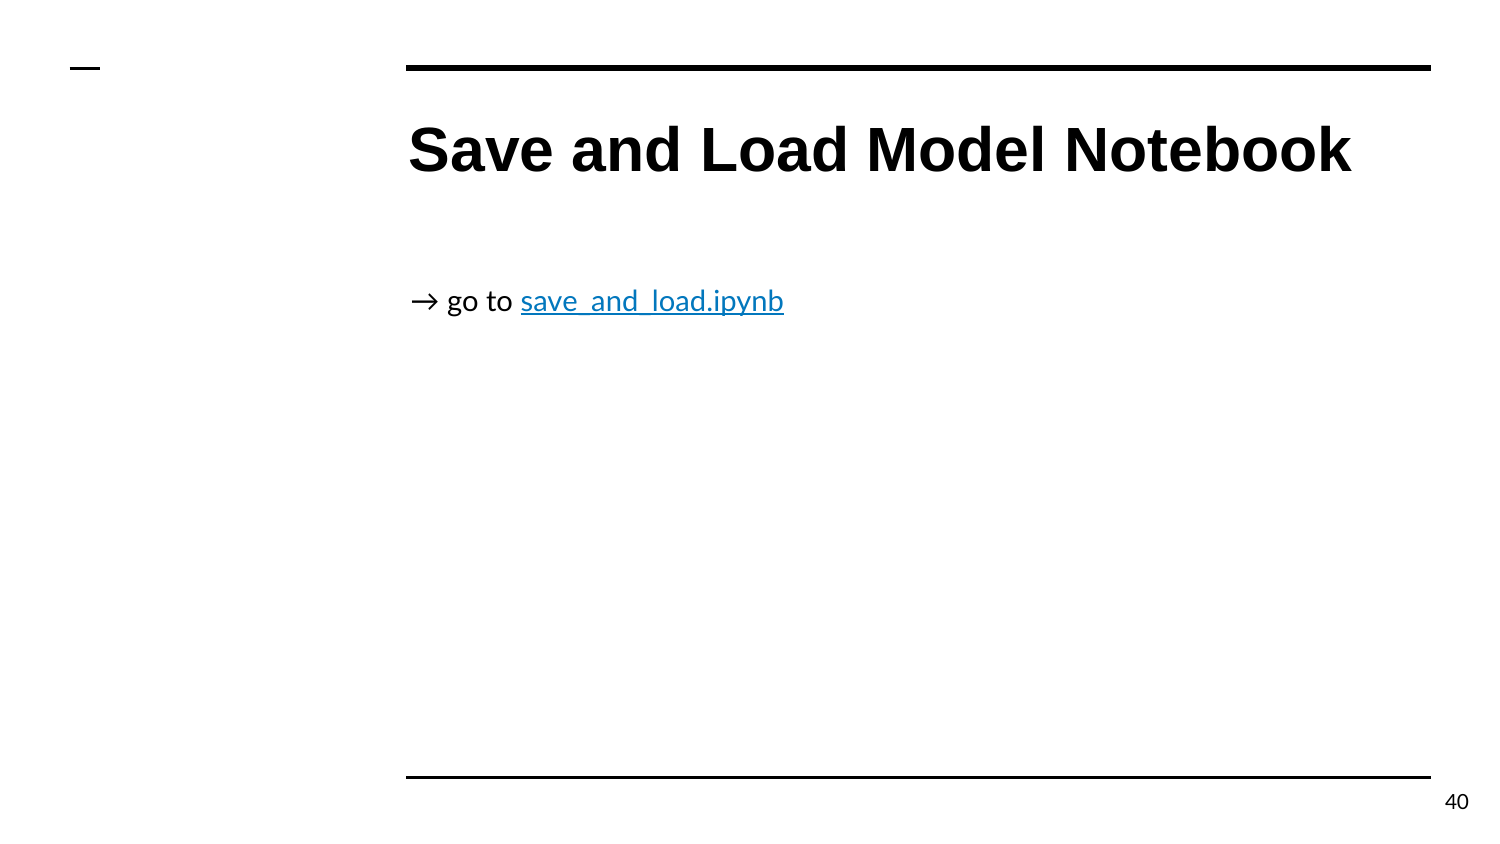

# Save and Load Model Notebook
→ go to save_and_load.ipynb
40